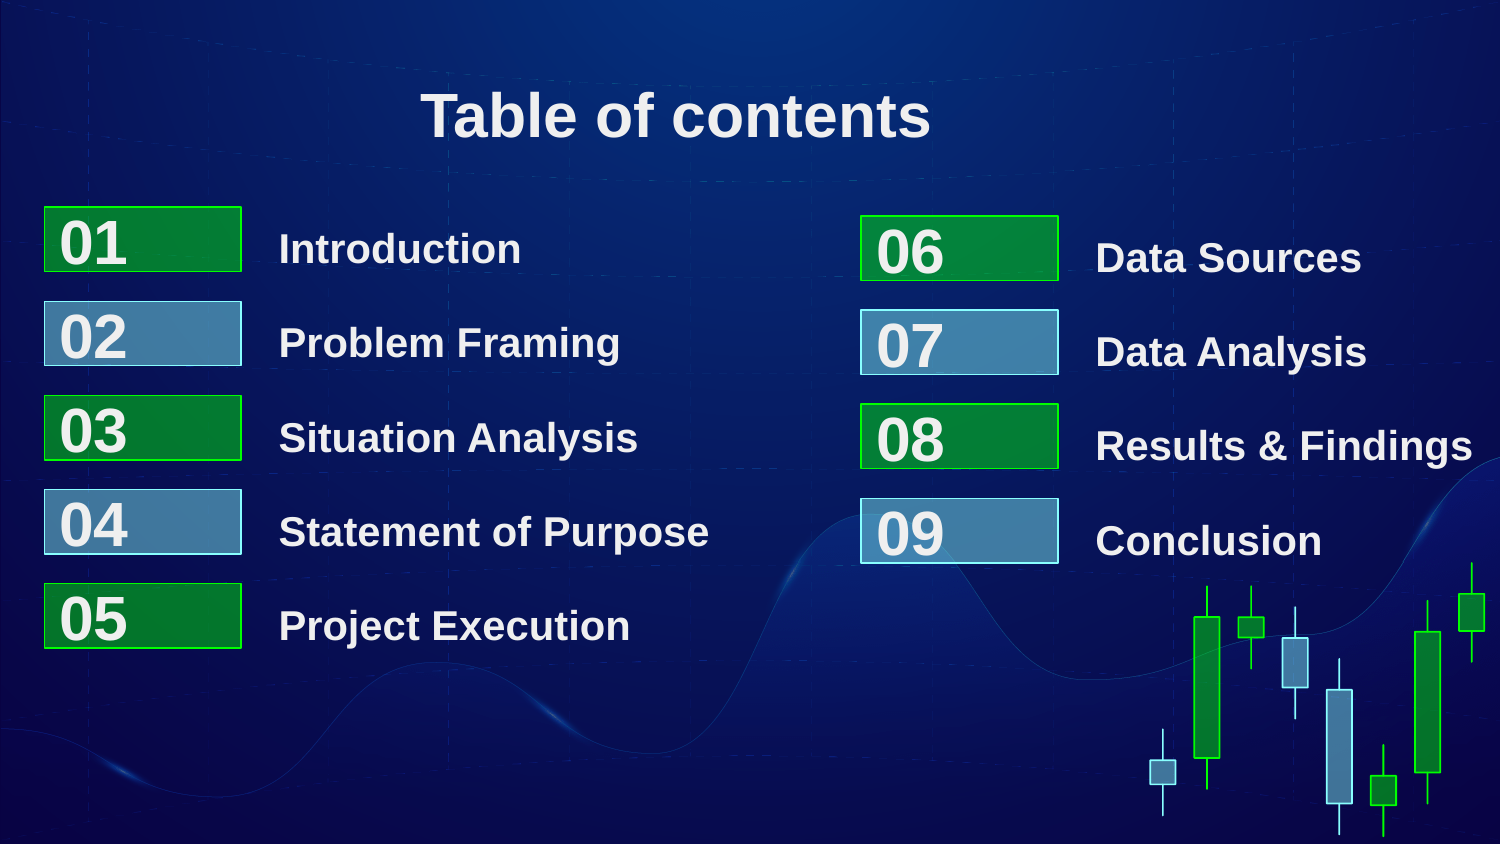

# Table of contents
01
Introduction
06
Data Sources
02
Problem Framing
07
Data Analysis
03
Situation Analysis
08
Results & Findings
04
Statement of Purpose
09
Conclusion

05
Project Execution